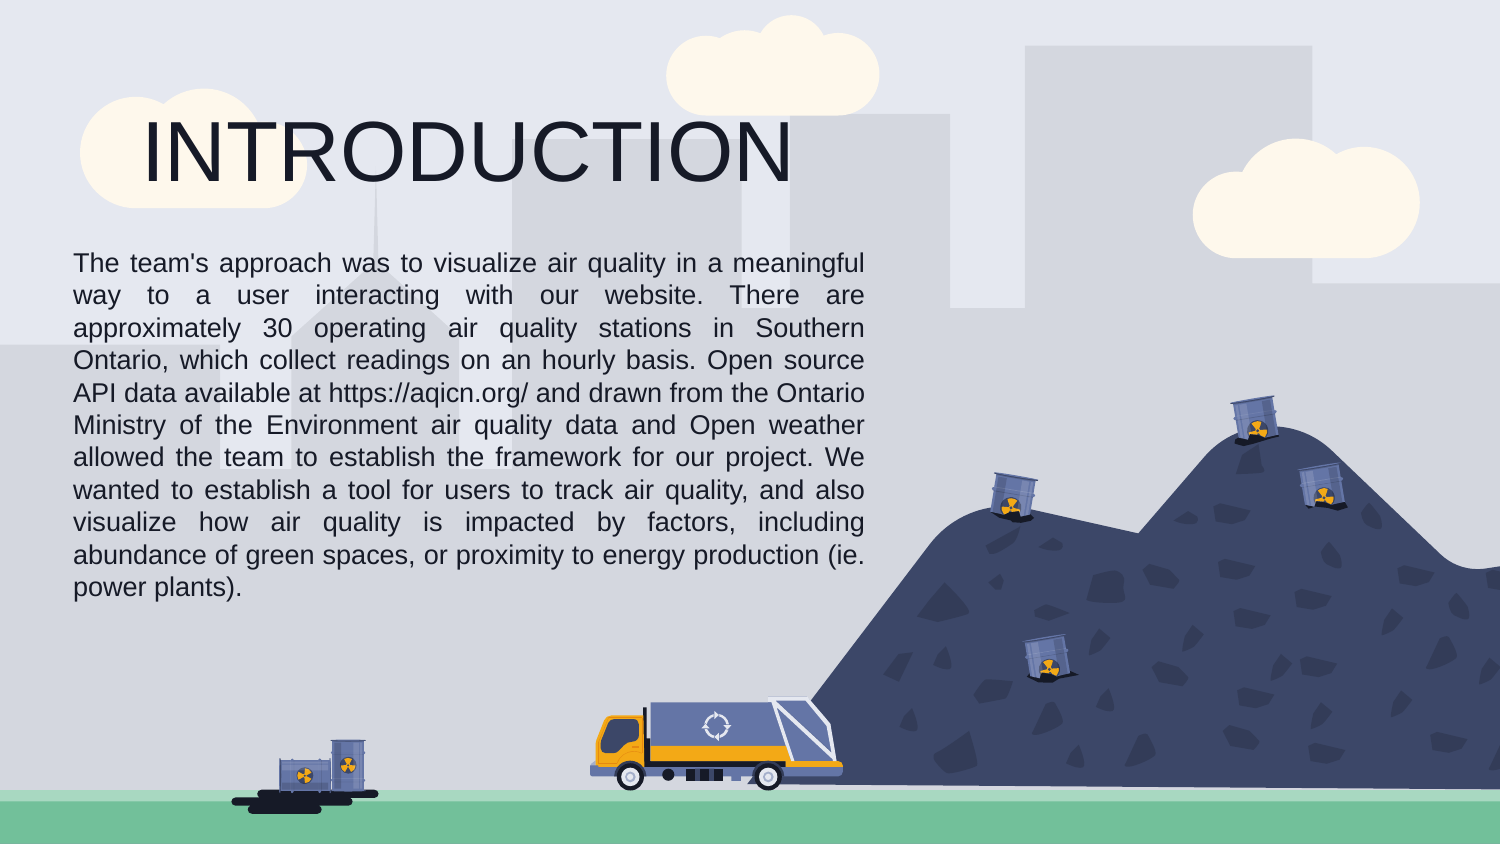

# INTRODUCTION

The team's approach was to visualize air quality in a meaningful way to a user interacting with our website. There are approximately 30 operating air quality stations in Southern Ontario, which collect readings on an hourly basis. Open source API data available at https://aqicn.org/ and drawn from the Ontario Ministry of the Environment air quality data and Open weather allowed the team to establish the framework for our project. We wanted to establish a tool for users to track air quality, and also visualize how air quality is impacted by factors, including abundance of green spaces, or proximity to energy production (ie. power plants).